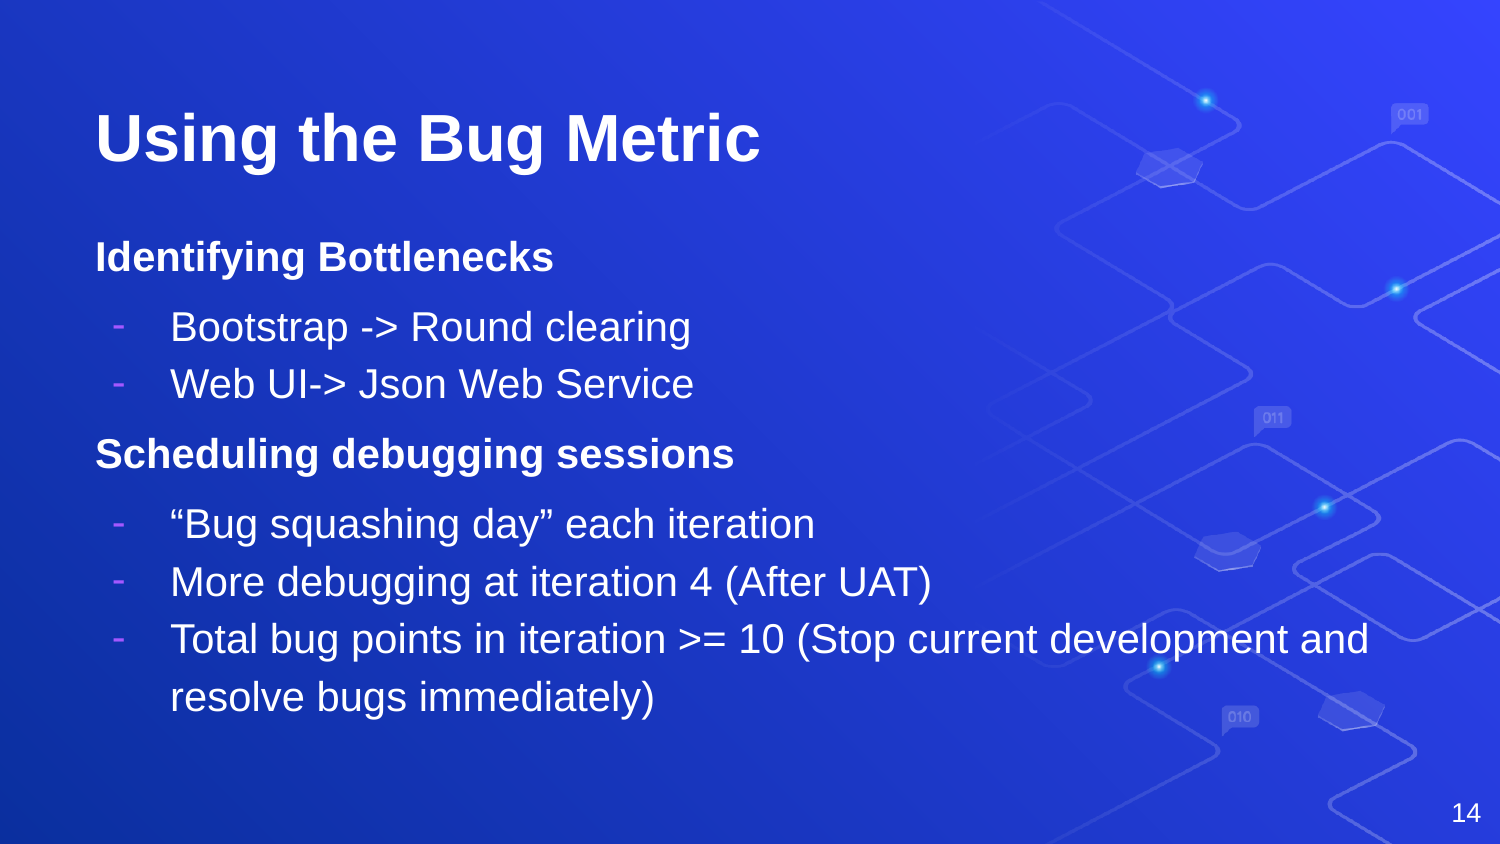

# Using the Bug Metric
Identifying Bottlenecks
Bootstrap -> Round clearing
Web UI-> Json Web Service
Scheduling debugging sessions
“Bug squashing day” each iteration
More debugging at iteration 4 (After UAT)
Total bug points in iteration >= 10 (Stop current development and resolve bugs immediately)
14